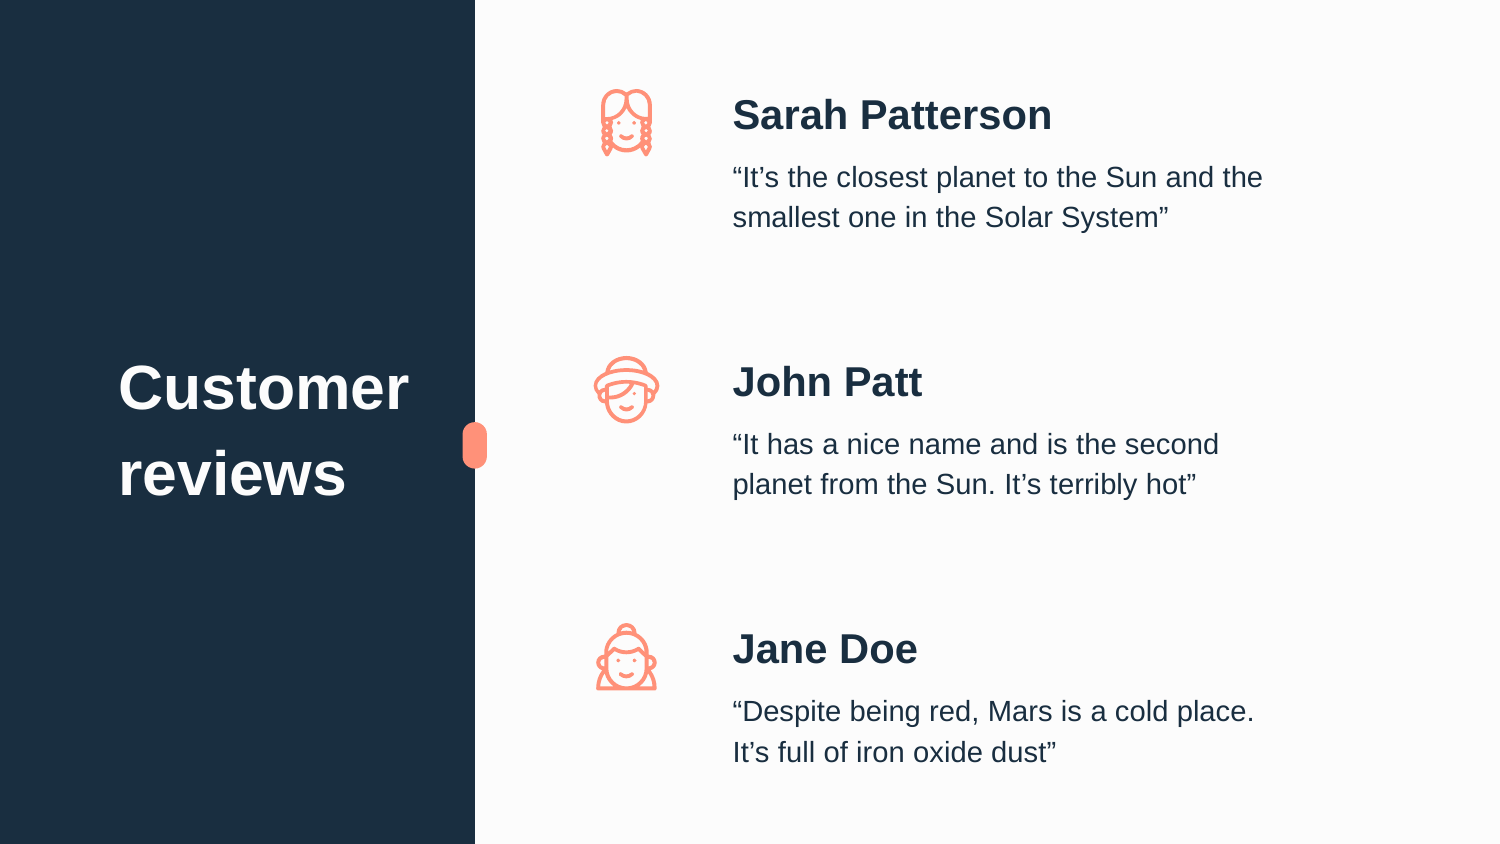

Sarah Patterson

“It’s the closest planet to the Sun and the smallest one in the Solar System”
# Customer reviews
John Patt

“It has a nice name and is the second planet from the Sun. It’s terribly hot”

Jane Doe

“Despite being red, Mars is a cold place. It’s full of iron oxide dust”